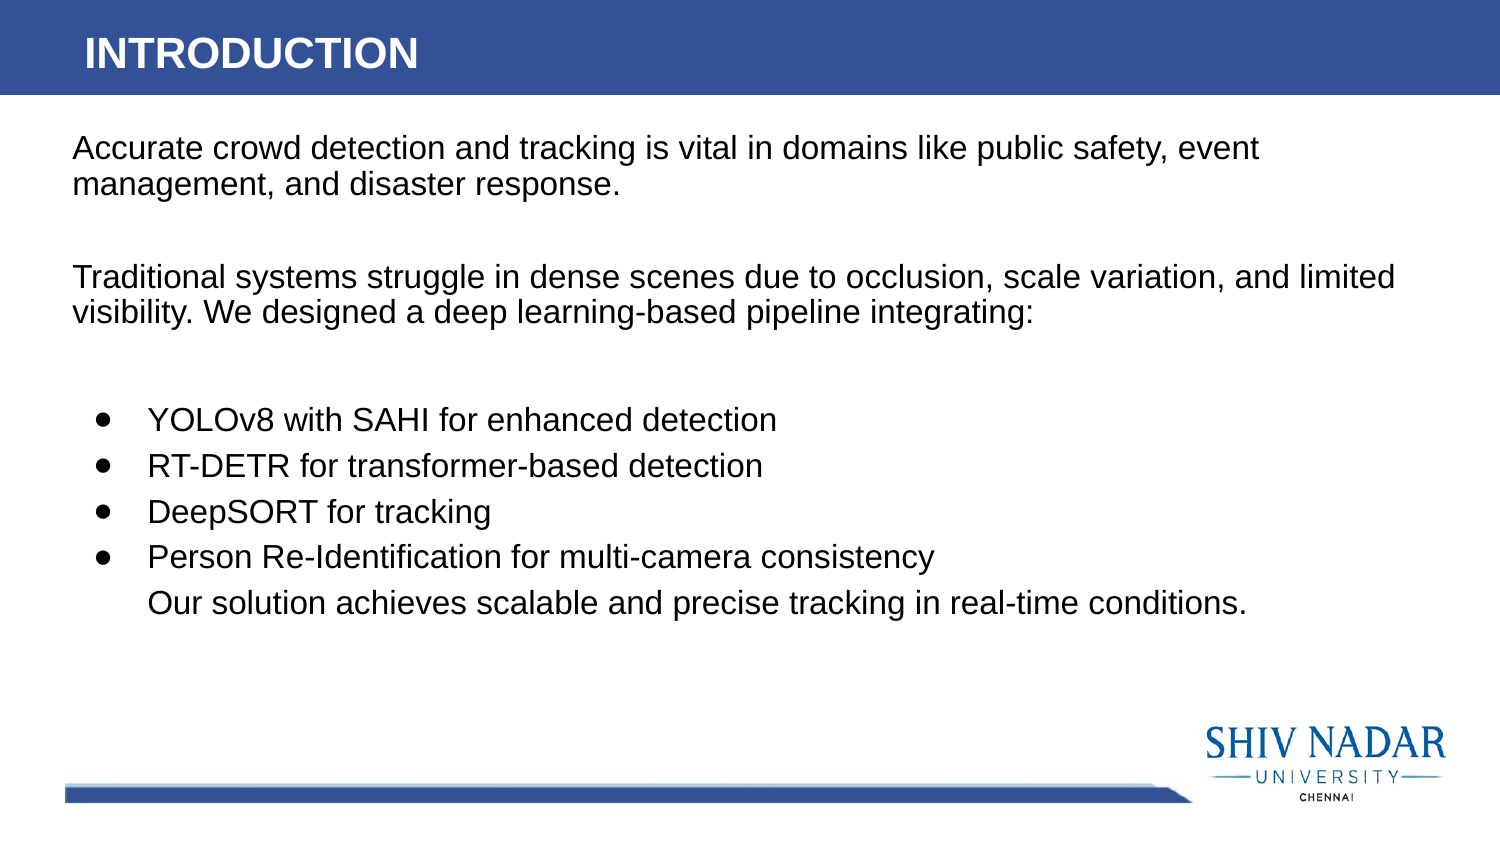

INTRODUCTION
Accurate crowd detection and tracking is vital in domains like public safety, event management, and disaster response.
Traditional systems struggle in dense scenes due to occlusion, scale variation, and limited visibility. We designed a deep learning-based pipeline integrating:
YOLOv8 with SAHI for enhanced detection
RT-DETR for transformer-based detection
DeepSORT for tracking
Person Re-Identification for multi-camera consistency
Our solution achieves scalable and precise tracking in real-time conditions.